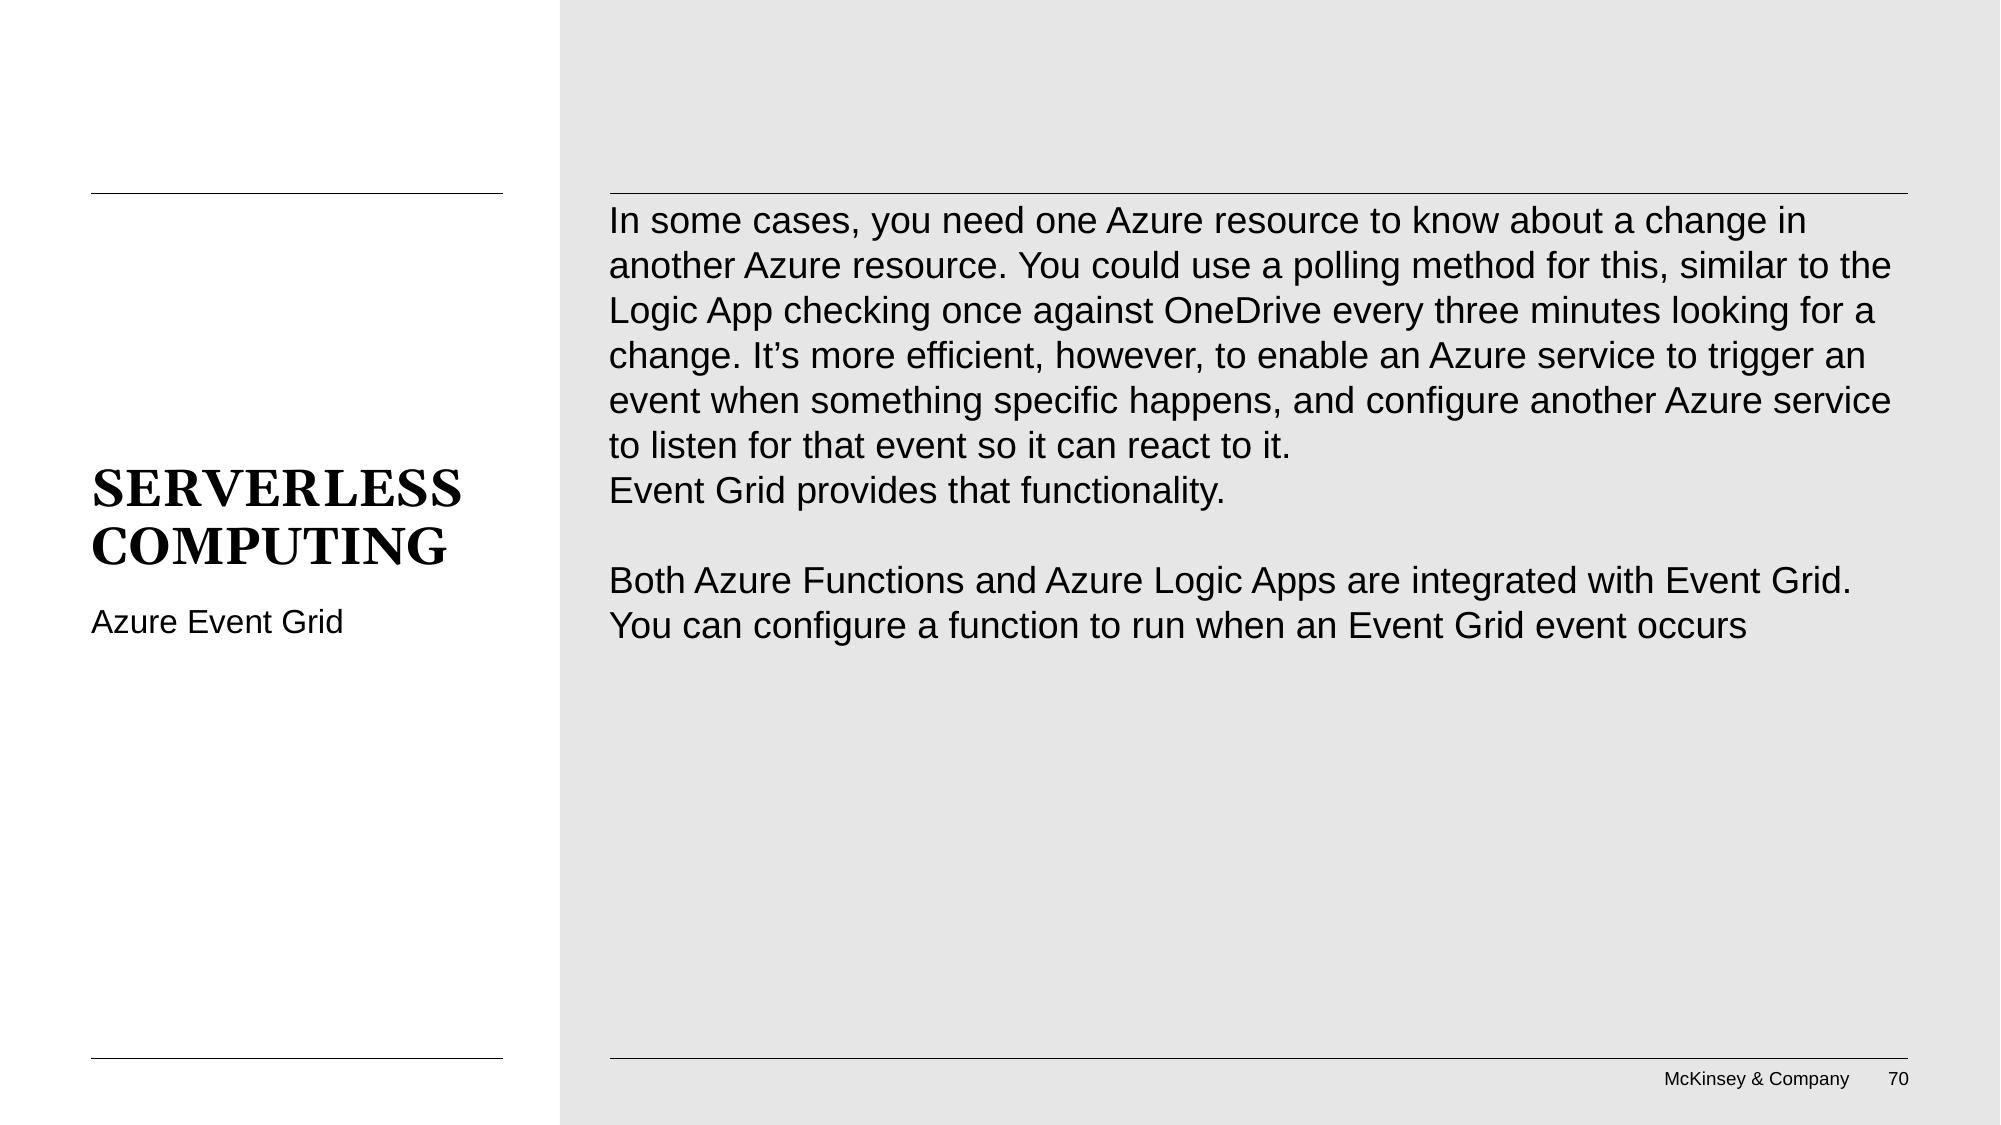

In some cases, you need one Azure resource to know about a change in another Azure resource. You could use a polling method for this, similar to the Logic App checking once against OneDrive every three minutes looking for a change. It’s more efficient, however, to enable an Azure service to trigger an event when something specific happens, and configure another Azure service to listen for that event so it can react to it.
Event Grid provides that functionality.

Both Azure Functions and Azure Logic Apps are integrated with Event Grid. You can configure a function to run when an Event Grid event occurs
# Serverless computing
Azure Event Grid